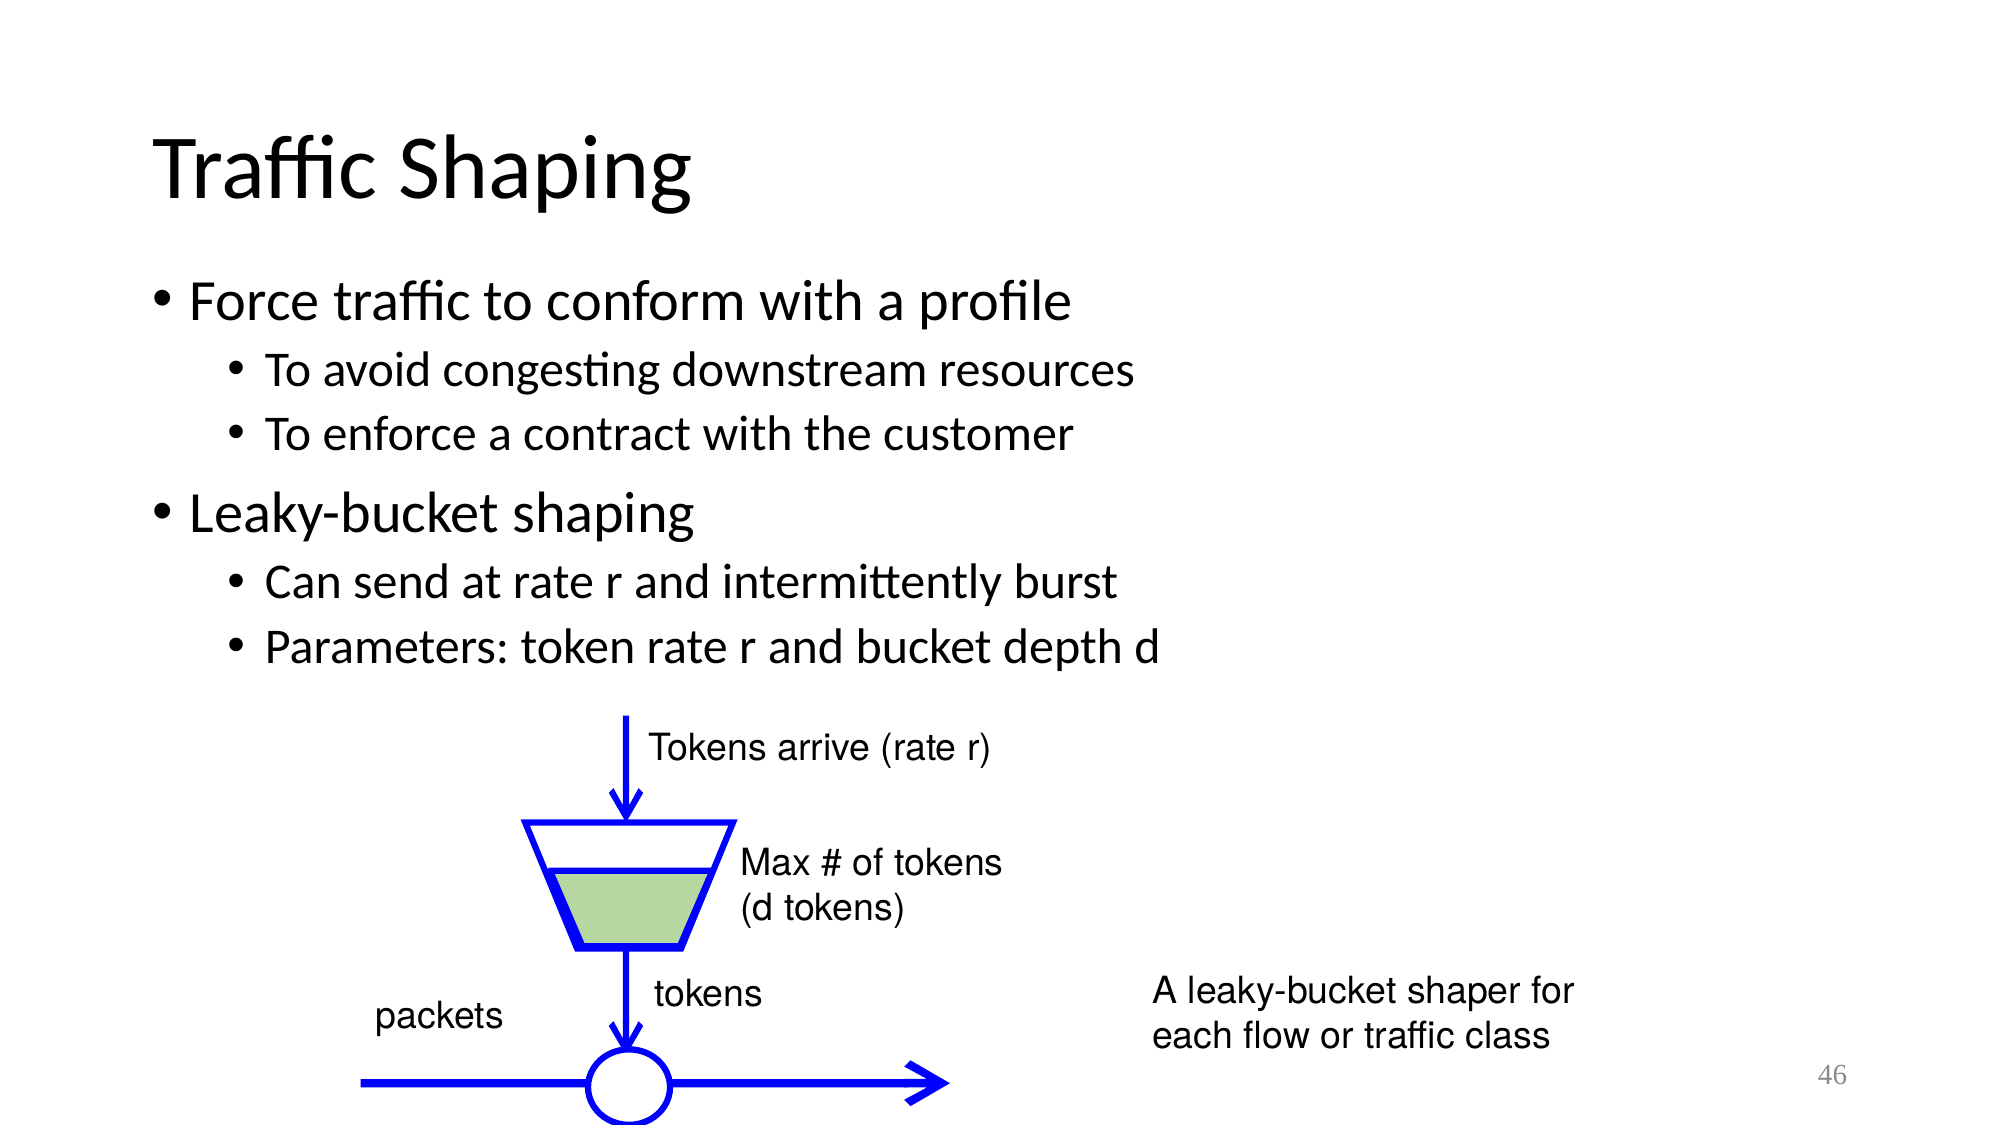

# Traffic Shaping
Force traffic to conform with a profile
To avoid congesting downstream resources
To enforce a contract with the customer
Leaky-bucket shaping
Can send at rate r and intermittently burst
Parameters: token rate r and bucket depth d

Tokens arrive (rate r)

Max # of tokens
(d tokens)

A leaky-bucket shaper for each flow or traffic class
tokens
packets
46